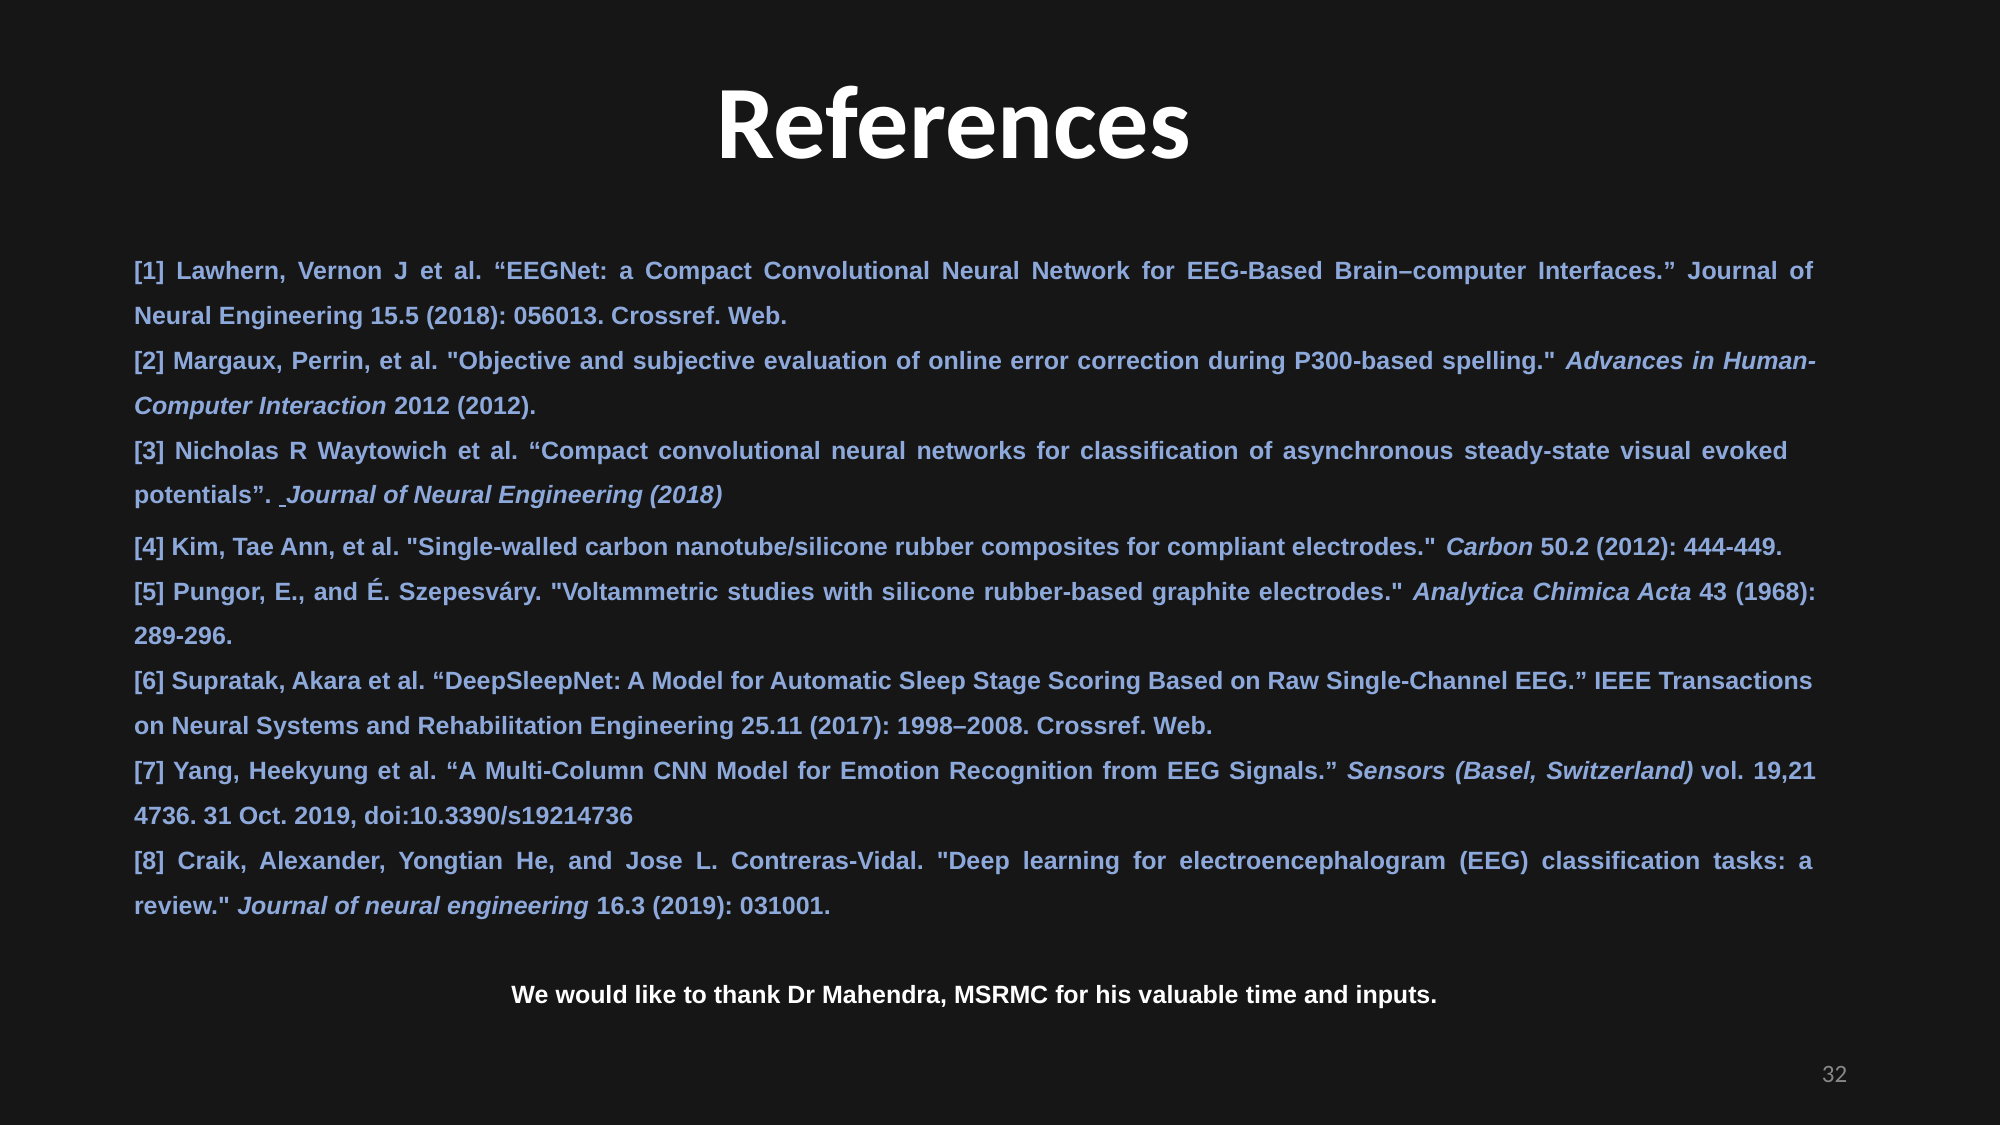

References
[1] Lawhern, Vernon J et al. “EEGNet: a Compact Convolutional Neural Network for EEG-Based Brain–computer Interfaces.” Journal of Neural Engineering 15.5 (2018): 056013. Crossref. Web.
[2] Margaux, Perrin, et al. "Objective and subjective evaluation of online error correction during P300-based spelling." Advances in Human-Computer Interaction 2012 (2012).
[3] Nicholas R Waytowich et al. “Compact convolutional neural networks for classification of asynchronous steady-state visual evoked potentials”.  Journal of Neural Engineering (2018)
[4] Kim, Tae Ann, et al. "Single-walled carbon nanotube/silicone rubber composites for compliant electrodes." Carbon 50.2 (2012): 444-449.
[5] Pungor, E., and É. Szepesváry. "Voltammetric studies with silicone rubber-based graphite electrodes." Analytica Chimica Acta 43 (1968): 289-296.
[6] Supratak, Akara et al. “DeepSleepNet: A Model for Automatic Sleep Stage Scoring Based on Raw Single-Channel EEG.” IEEE Transactions on Neural Systems and Rehabilitation Engineering 25.11 (2017): 1998–2008. Crossref. Web.
[7] Yang, Heekyung et al. “A Multi-Column CNN Model for Emotion Recognition from EEG Signals.” Sensors (Basel, Switzerland) vol. 19,21 4736. 31 Oct. 2019, doi:10.3390/s19214736
[8] Craik, Alexander, Yongtian He, and Jose L. Contreras-Vidal. "Deep learning for electroencephalogram (EEG) classification tasks: a review." Journal of neural engineering 16.3 (2019): 031001.

We would like to thank Dr Mahendra, MSRMC for his valuable time and inputs.

32